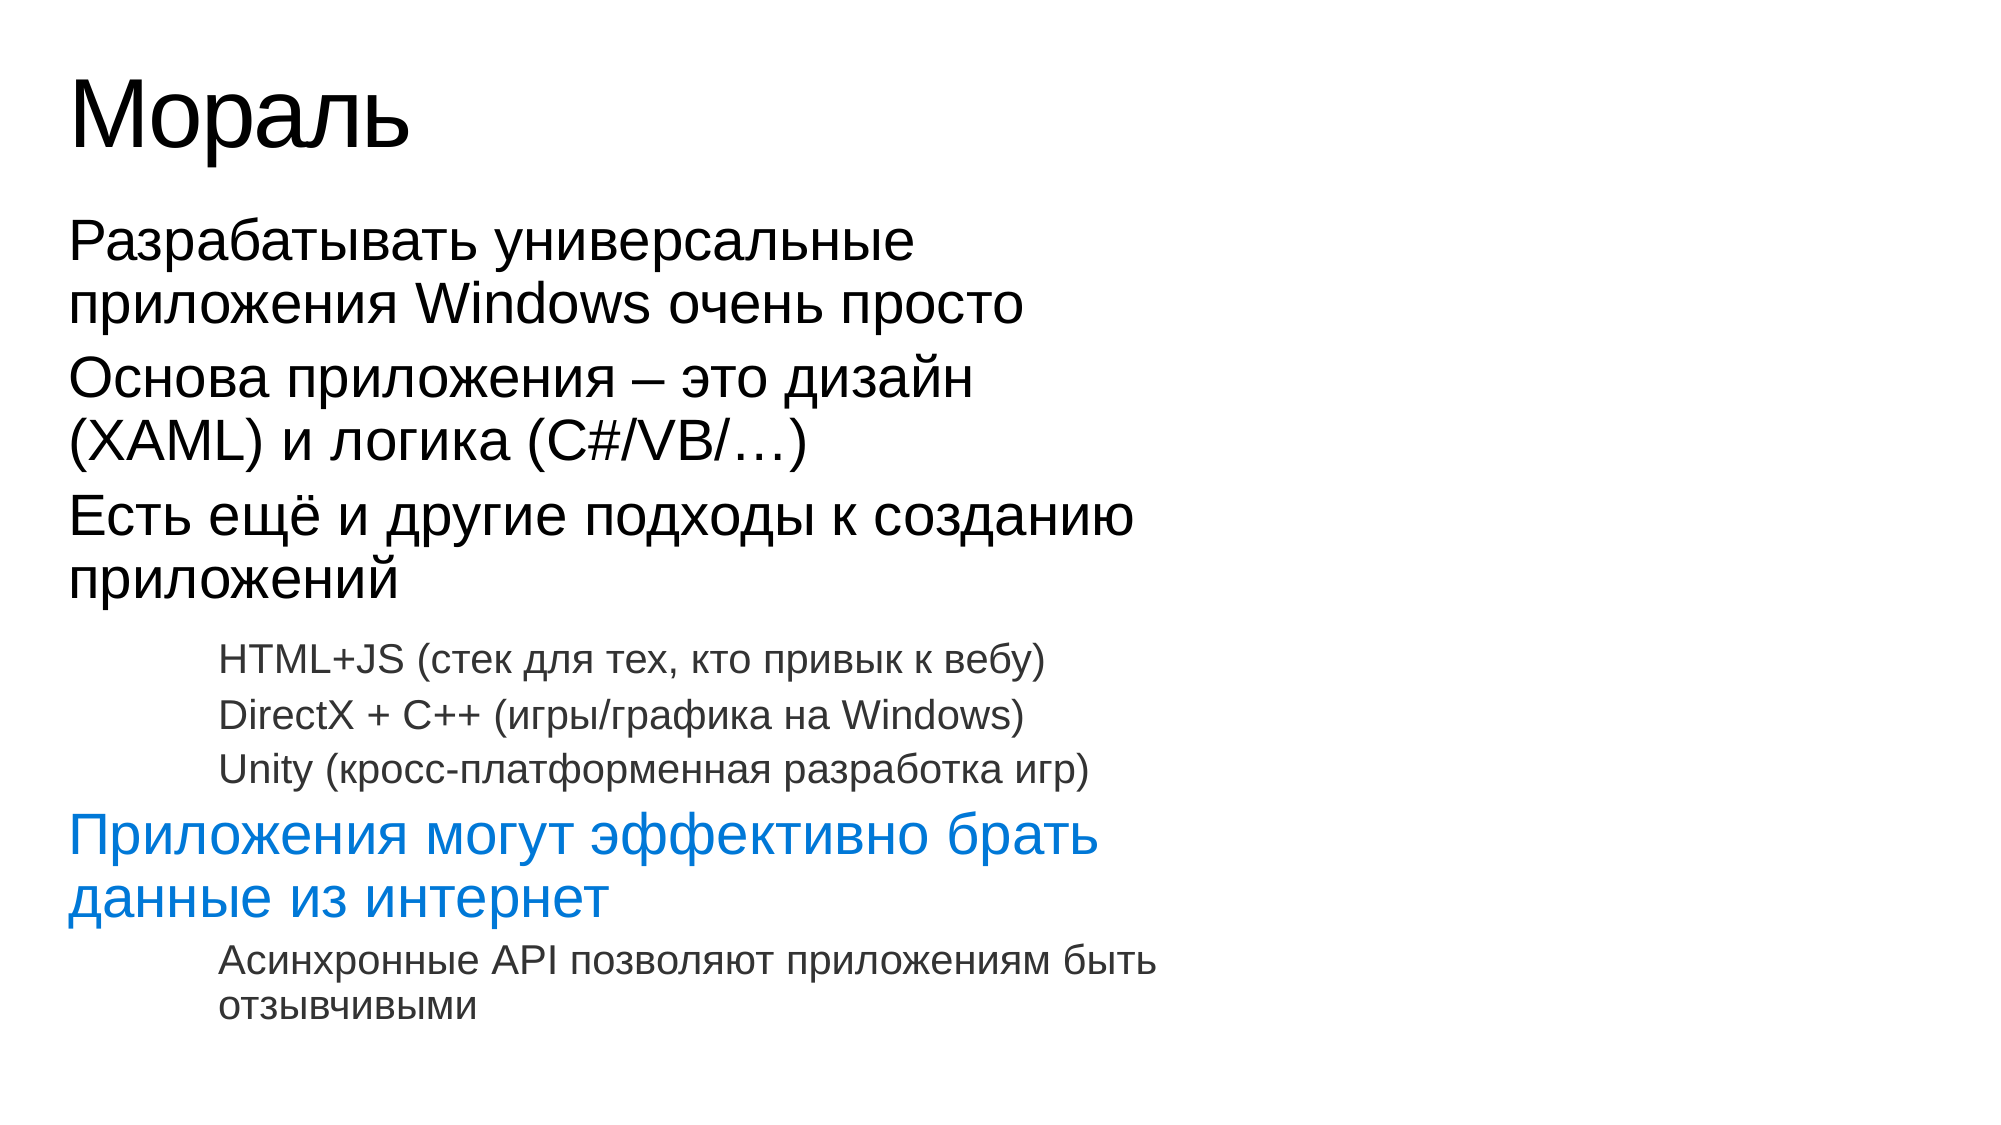

# Мораль
Разрабатывать универсальные приложения Windows очень просто
Основа приложения – это дизайн (XAML) и логика (C#/VB/…)
Есть ещё и другие подходы к созданию приложений
	HTML+JS (стек для тех, кто привык к вебу)
	DirectX + C++ (игры/графика на Windows)
	Unity (кросс-платформенная разработка игр)
Приложения могут эффективно брать данные из интернет
	Асинхронные API позволяют приложениям быть 	отзывчивыми